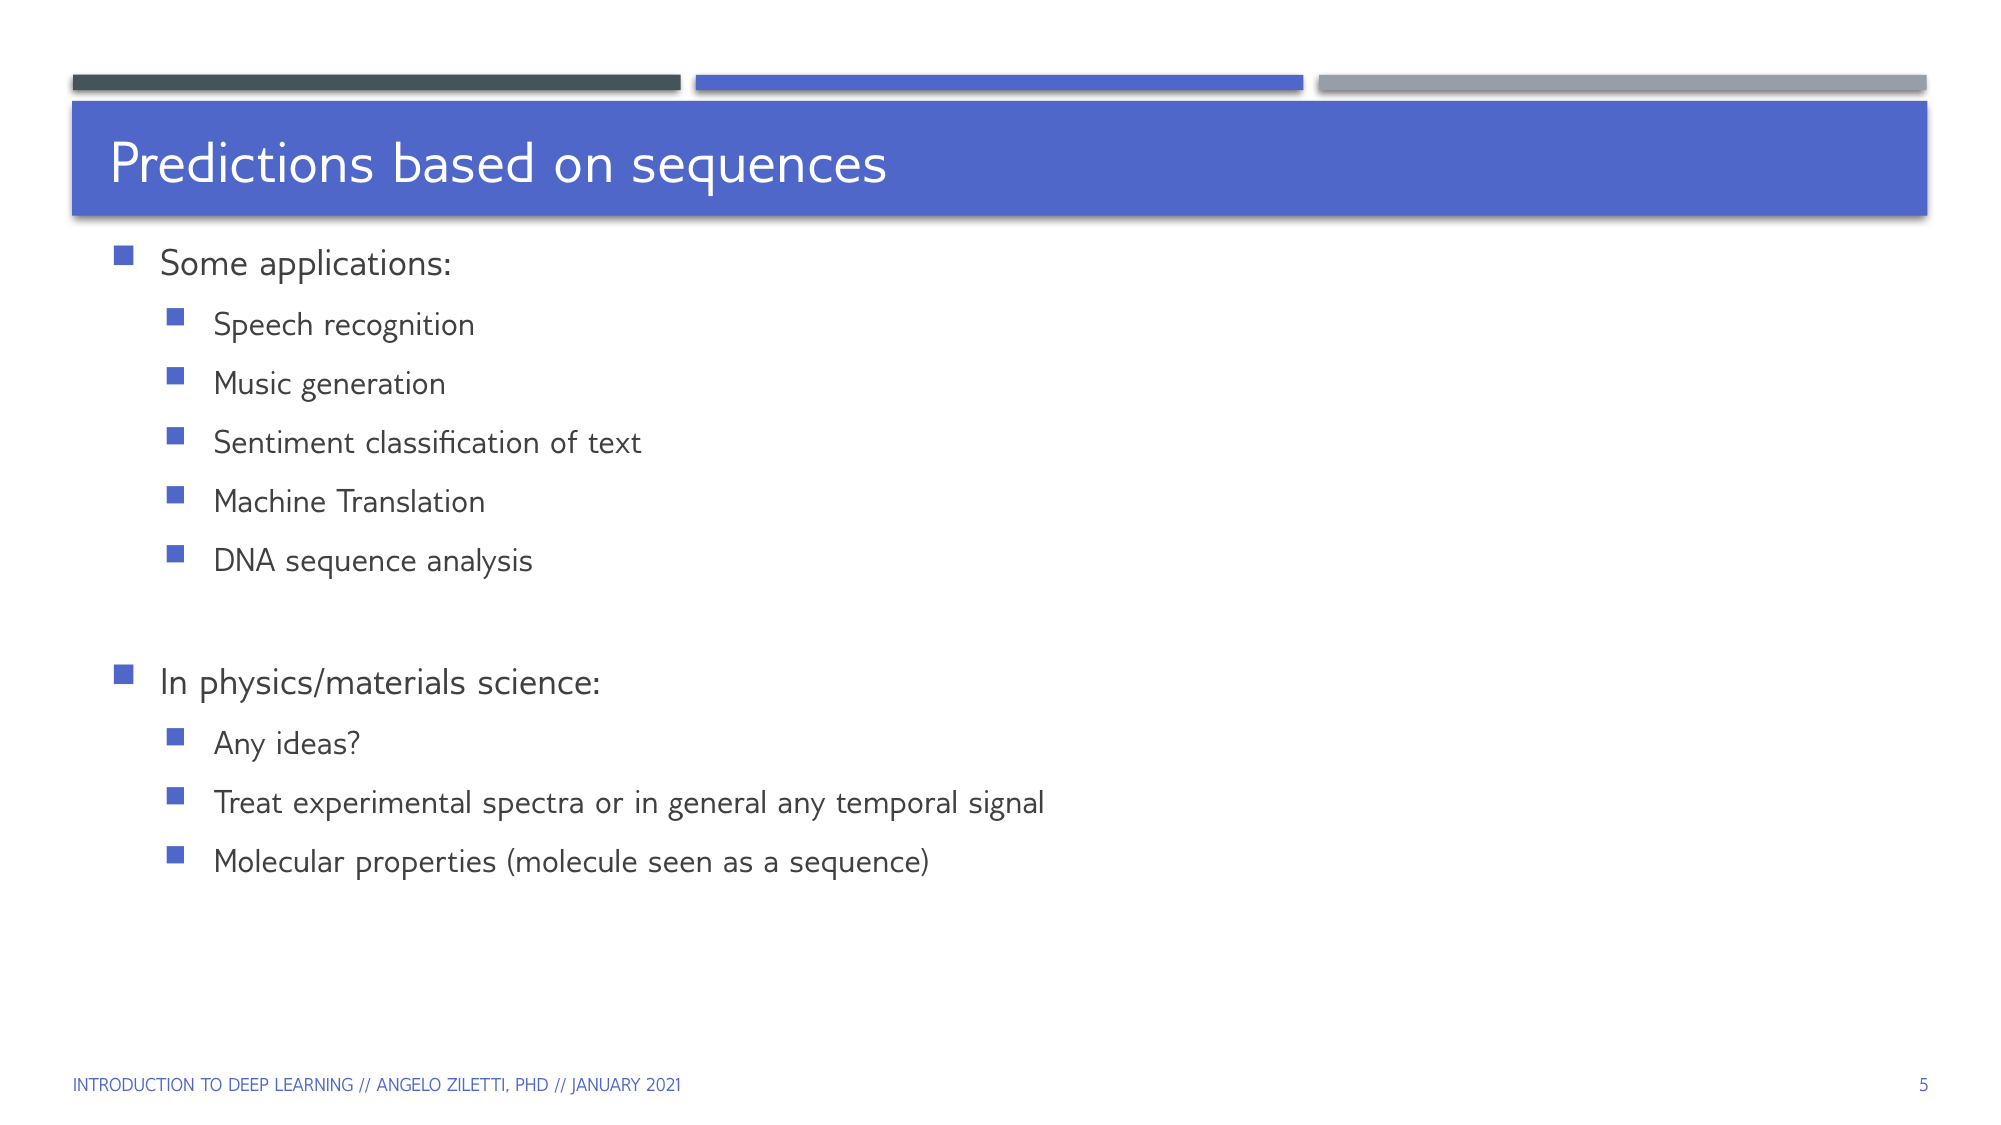

# Predictions based on sequences
Some applications:
Speech recognition
Music generation
Sentiment classification of text
Machine Translation
DNA sequence analysis

In physics/materials science:
Any ideas?
Treat experimental spectra or in general any temporal signal
Molecular properties (molecule seen as a sequence)
Introduction to Deep Learning // Angelo Ziletti, PhD // January 2021
5